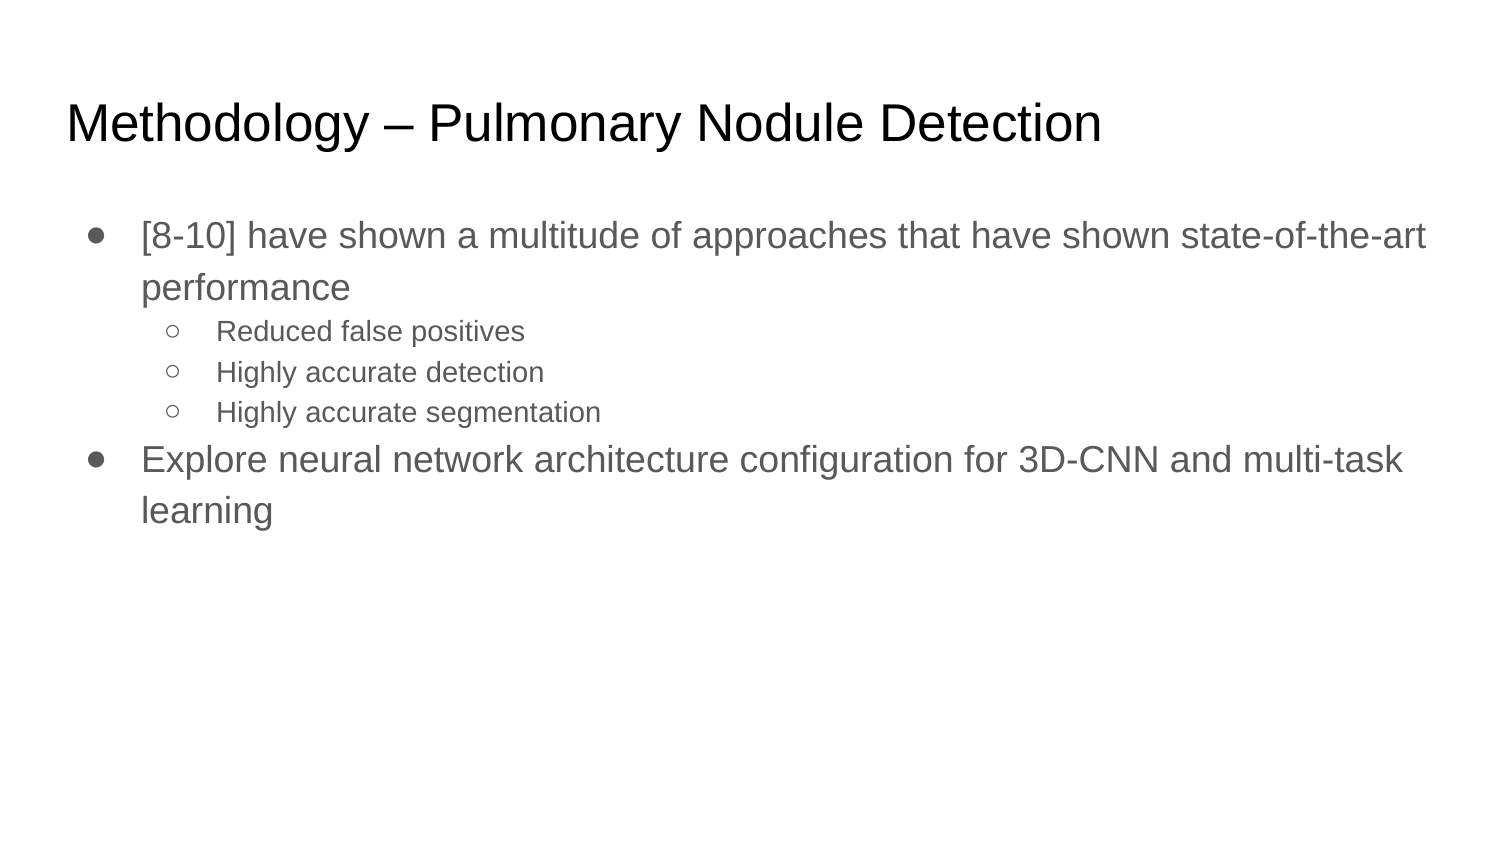

# Methodology – Pulmonary Nodule Detection
[8-10] have shown a multitude of approaches that have shown state-of-the-art performance
Reduced false positives
Highly accurate detection
Highly accurate segmentation
Explore neural network architecture configuration for 3D-CNN and multi-task learning